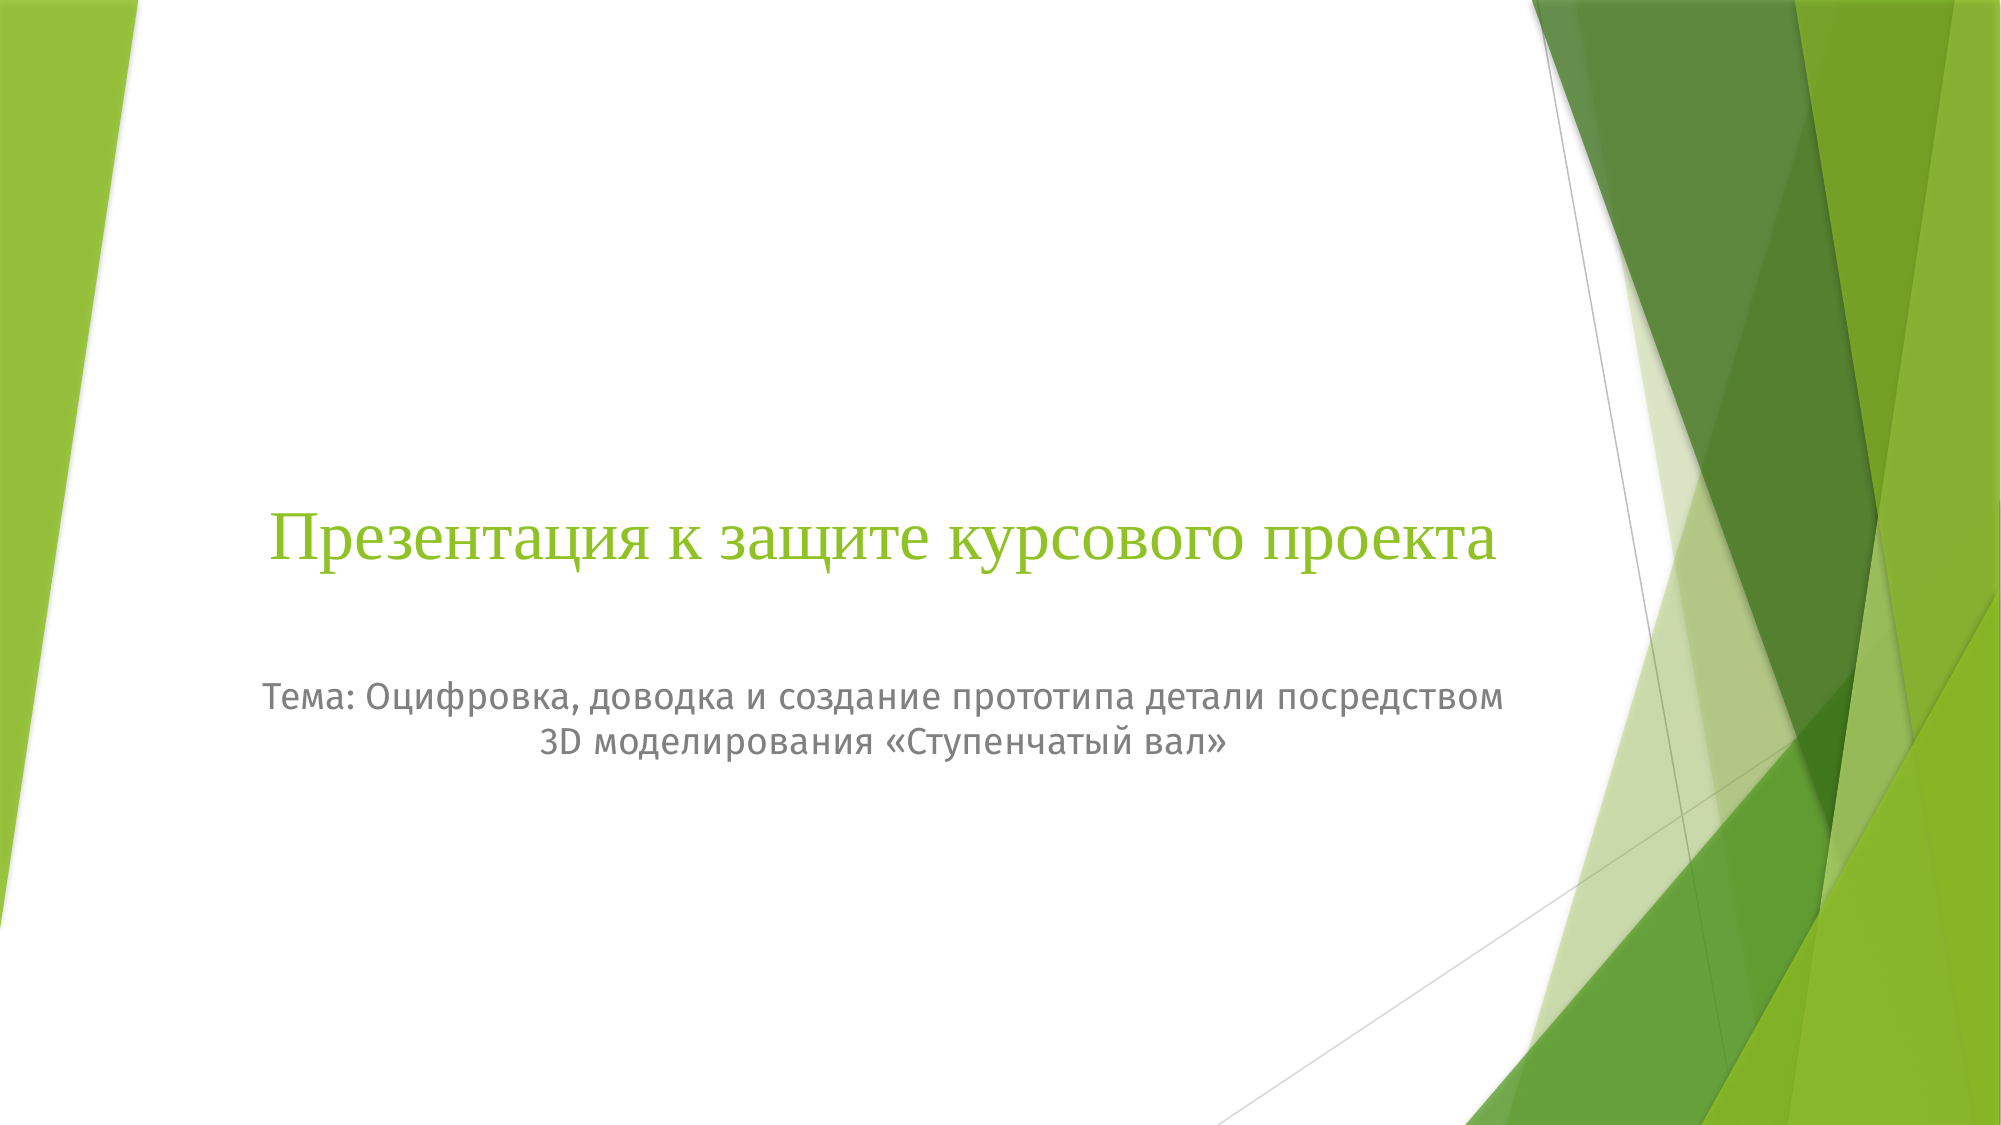

# Презентация к защите курсового проекта
Тема: Оцифровка, доводка и создание прототипа детали посредством 3D моделирования «Ступенчатый вал»